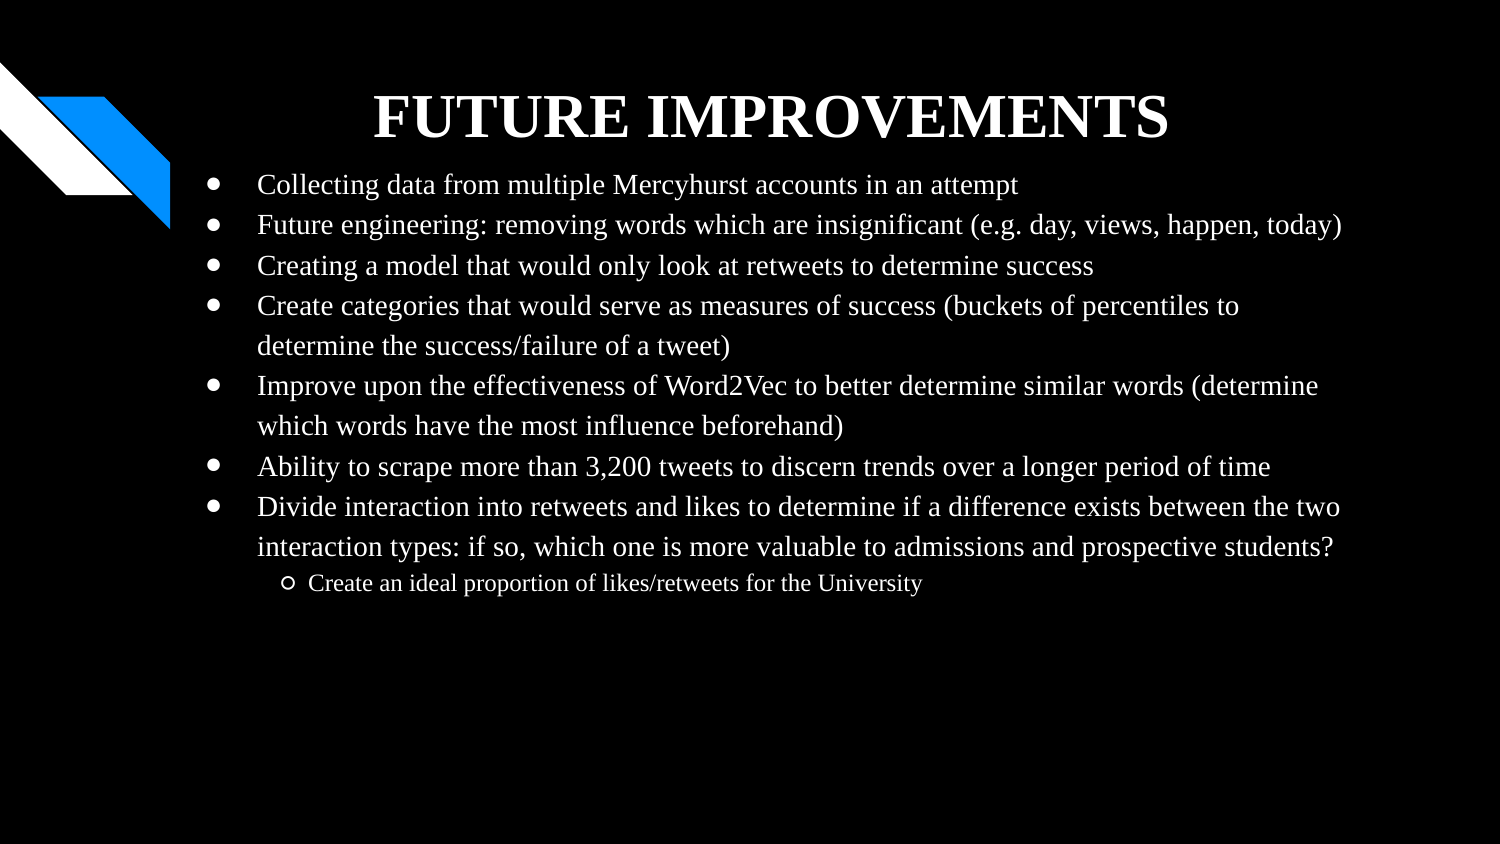

# FUTURE IMPROVEMENTS

Collecting data from multiple Mercyhurst accounts in an attempt
Future engineering: removing words which are insignificant (e.g. day, views, happen, today)
Creating a model that would only look at retweets to determine success
Create categories that would serve as measures of success (buckets of percentiles to determine the success/failure of a tweet)
Improve upon the effectiveness of Word2Vec to better determine similar words (determine which words have the most influence beforehand)
Ability to scrape more than 3,200 tweets to discern trends over a longer period of time
Divide interaction into retweets and likes to determine if a difference exists between the two interaction types: if so, which one is more valuable to admissions and prospective students?
Create an ideal proportion of likes/retweets for the University